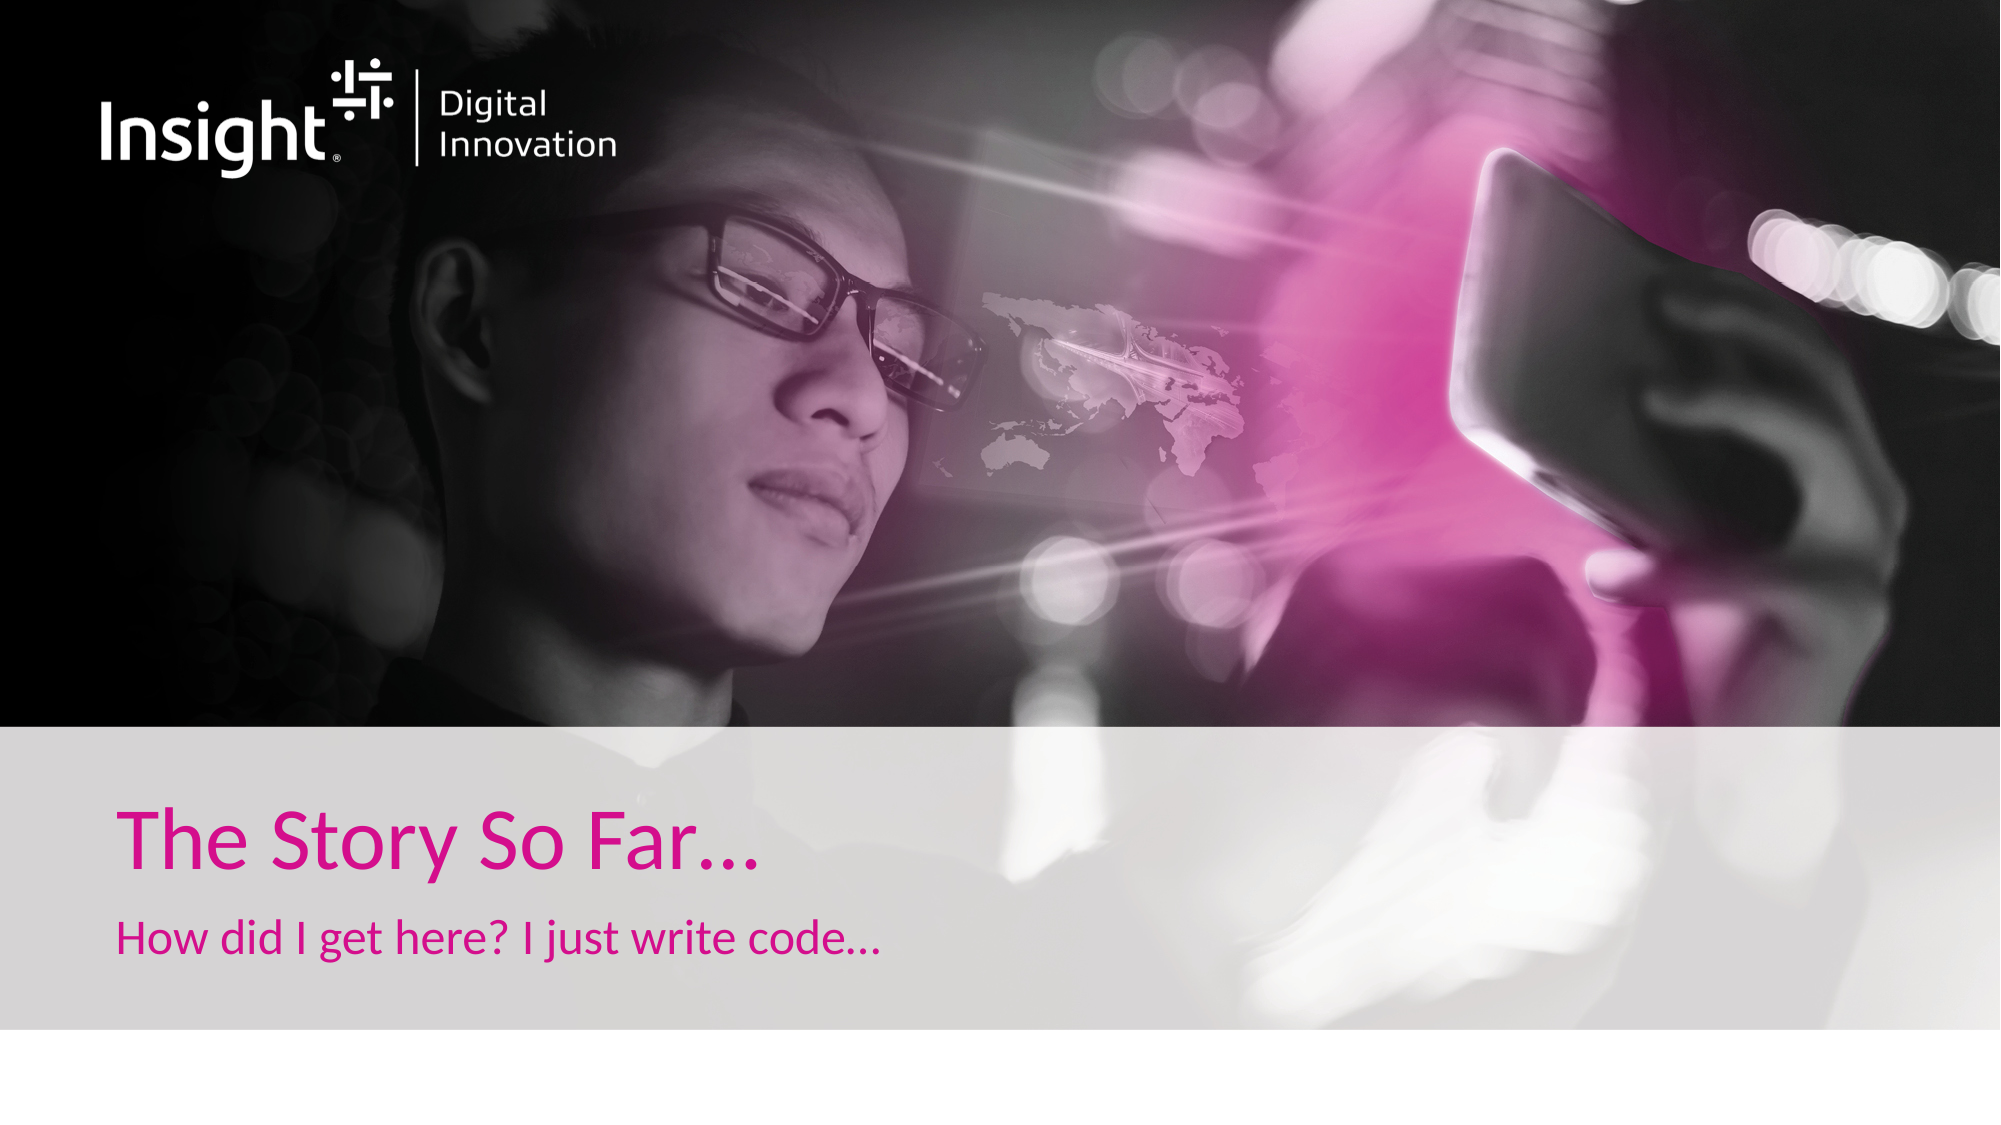

# The Story So Far…
How did I get here? I just write code…